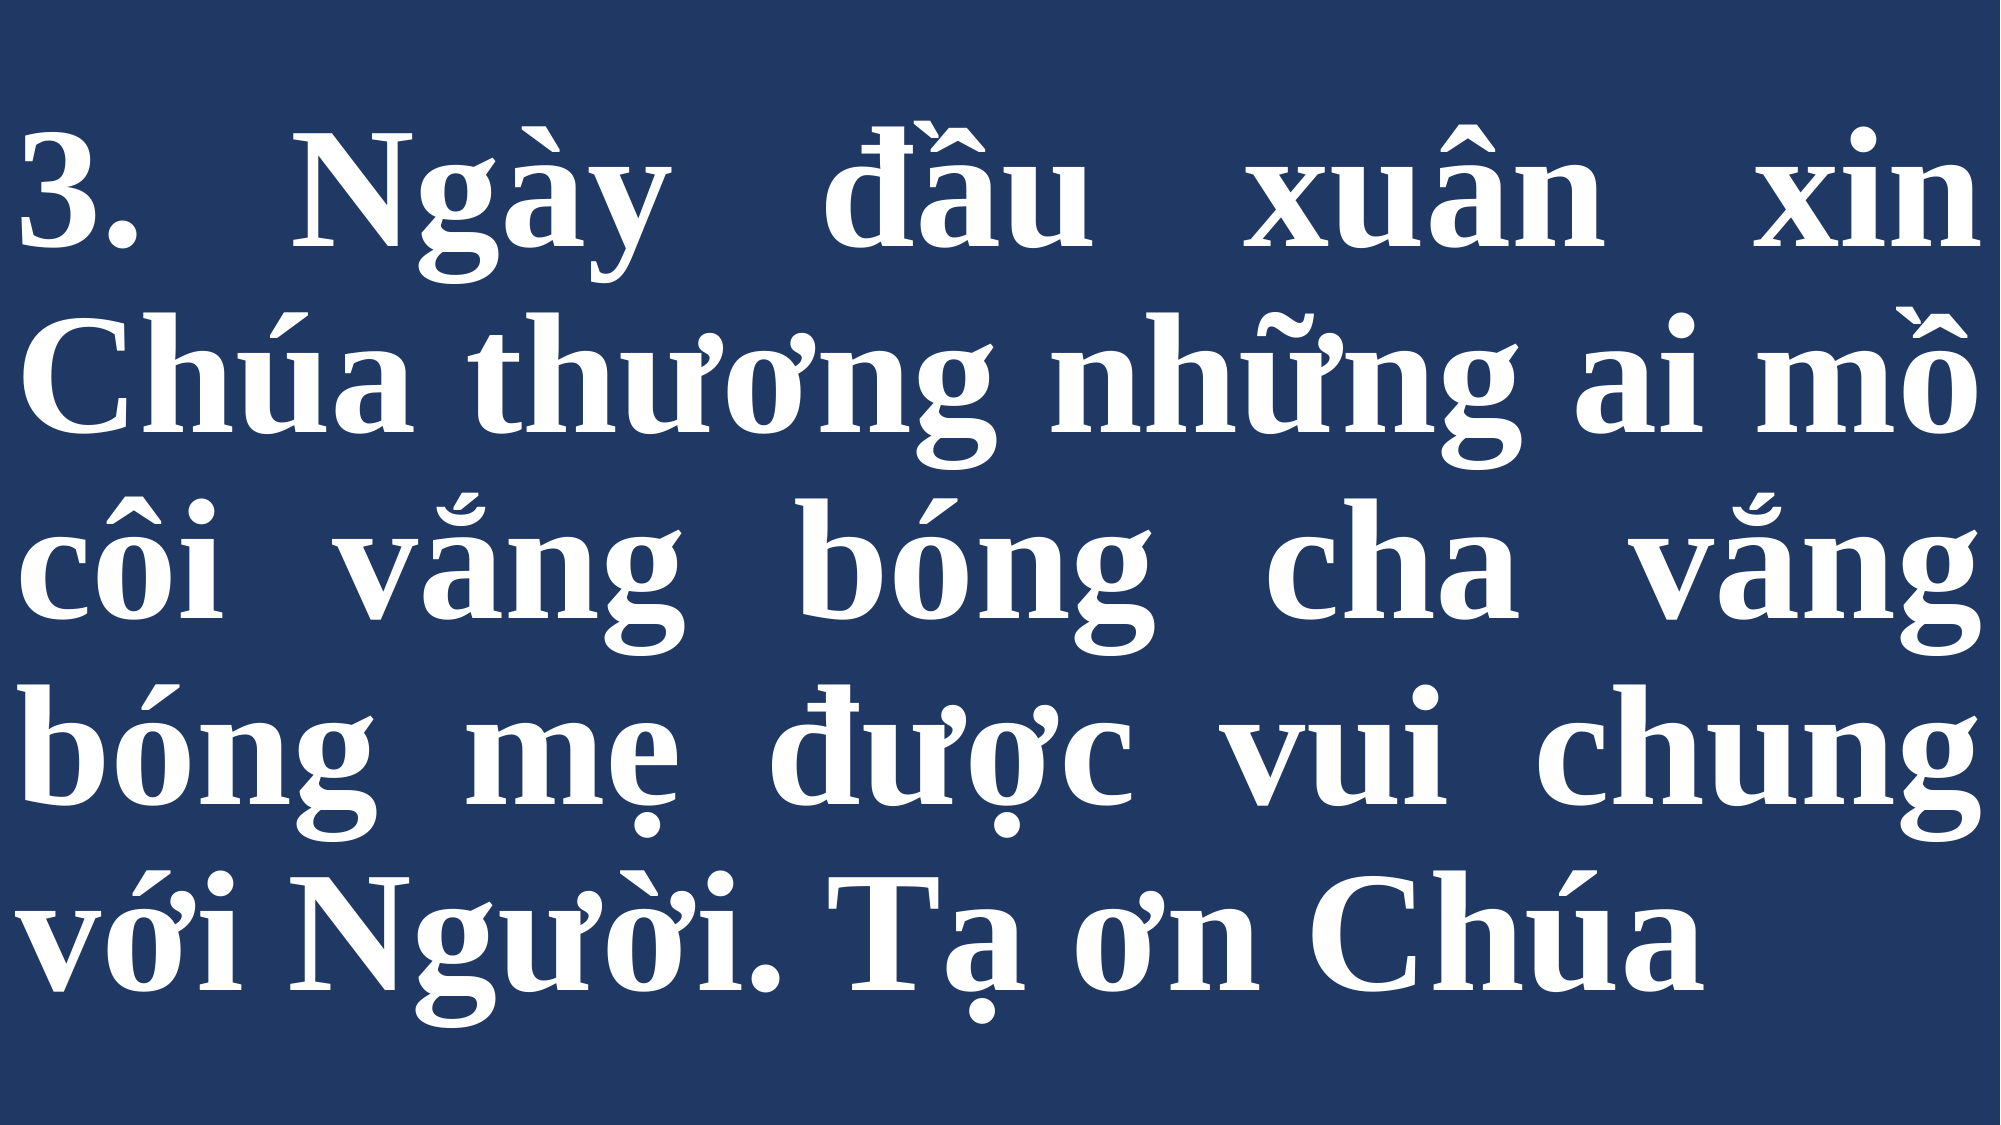

# 3. Ngày đầu xuân xin Chúa thương những ai mồ côi vắng bóng cha vắng bóng mẹ được vui chung với Người. Tạ ơn Chúa